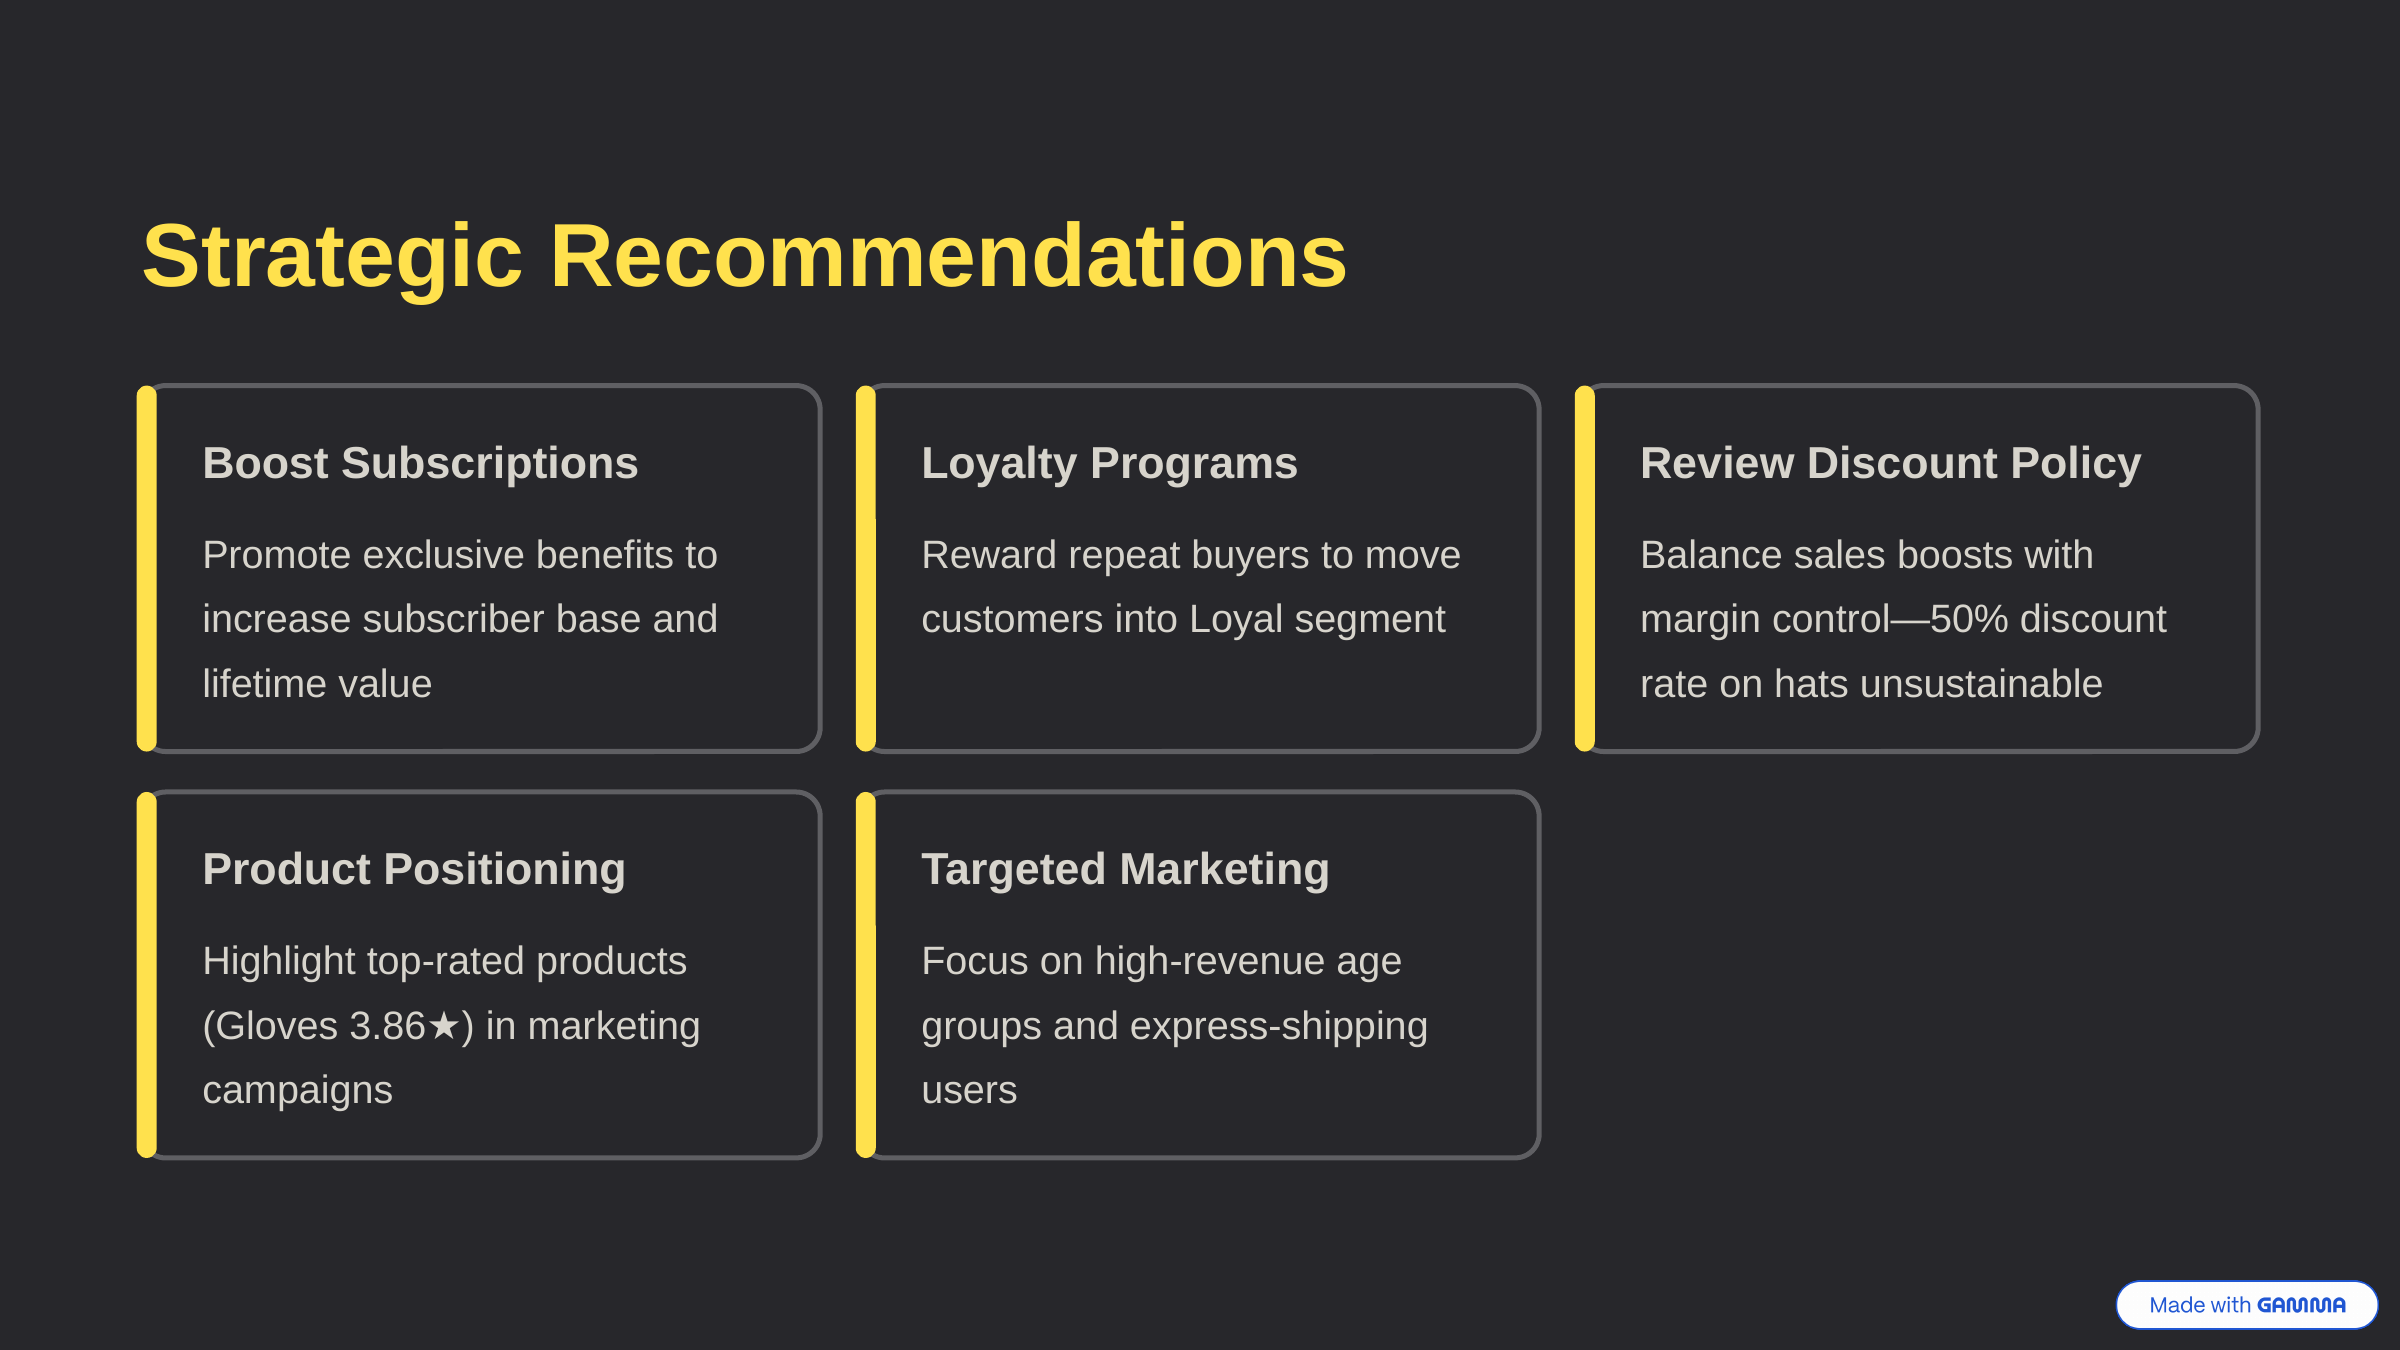

Strategic Recommendations

Boost Subscriptions
Loyalty Programs
Review Discount Policy
Promote exclusive benefits to increase subscriber base and lifetime value
Reward repeat buyers to move customers into Loyal segment
Balance sales boosts with margin control—50% discount rate on hats unsustainable

Product Positioning
Targeted Marketing
Highlight top-rated products (Gloves 3.86★) in marketing campaigns
Focus on high-revenue age groups and express-shipping users